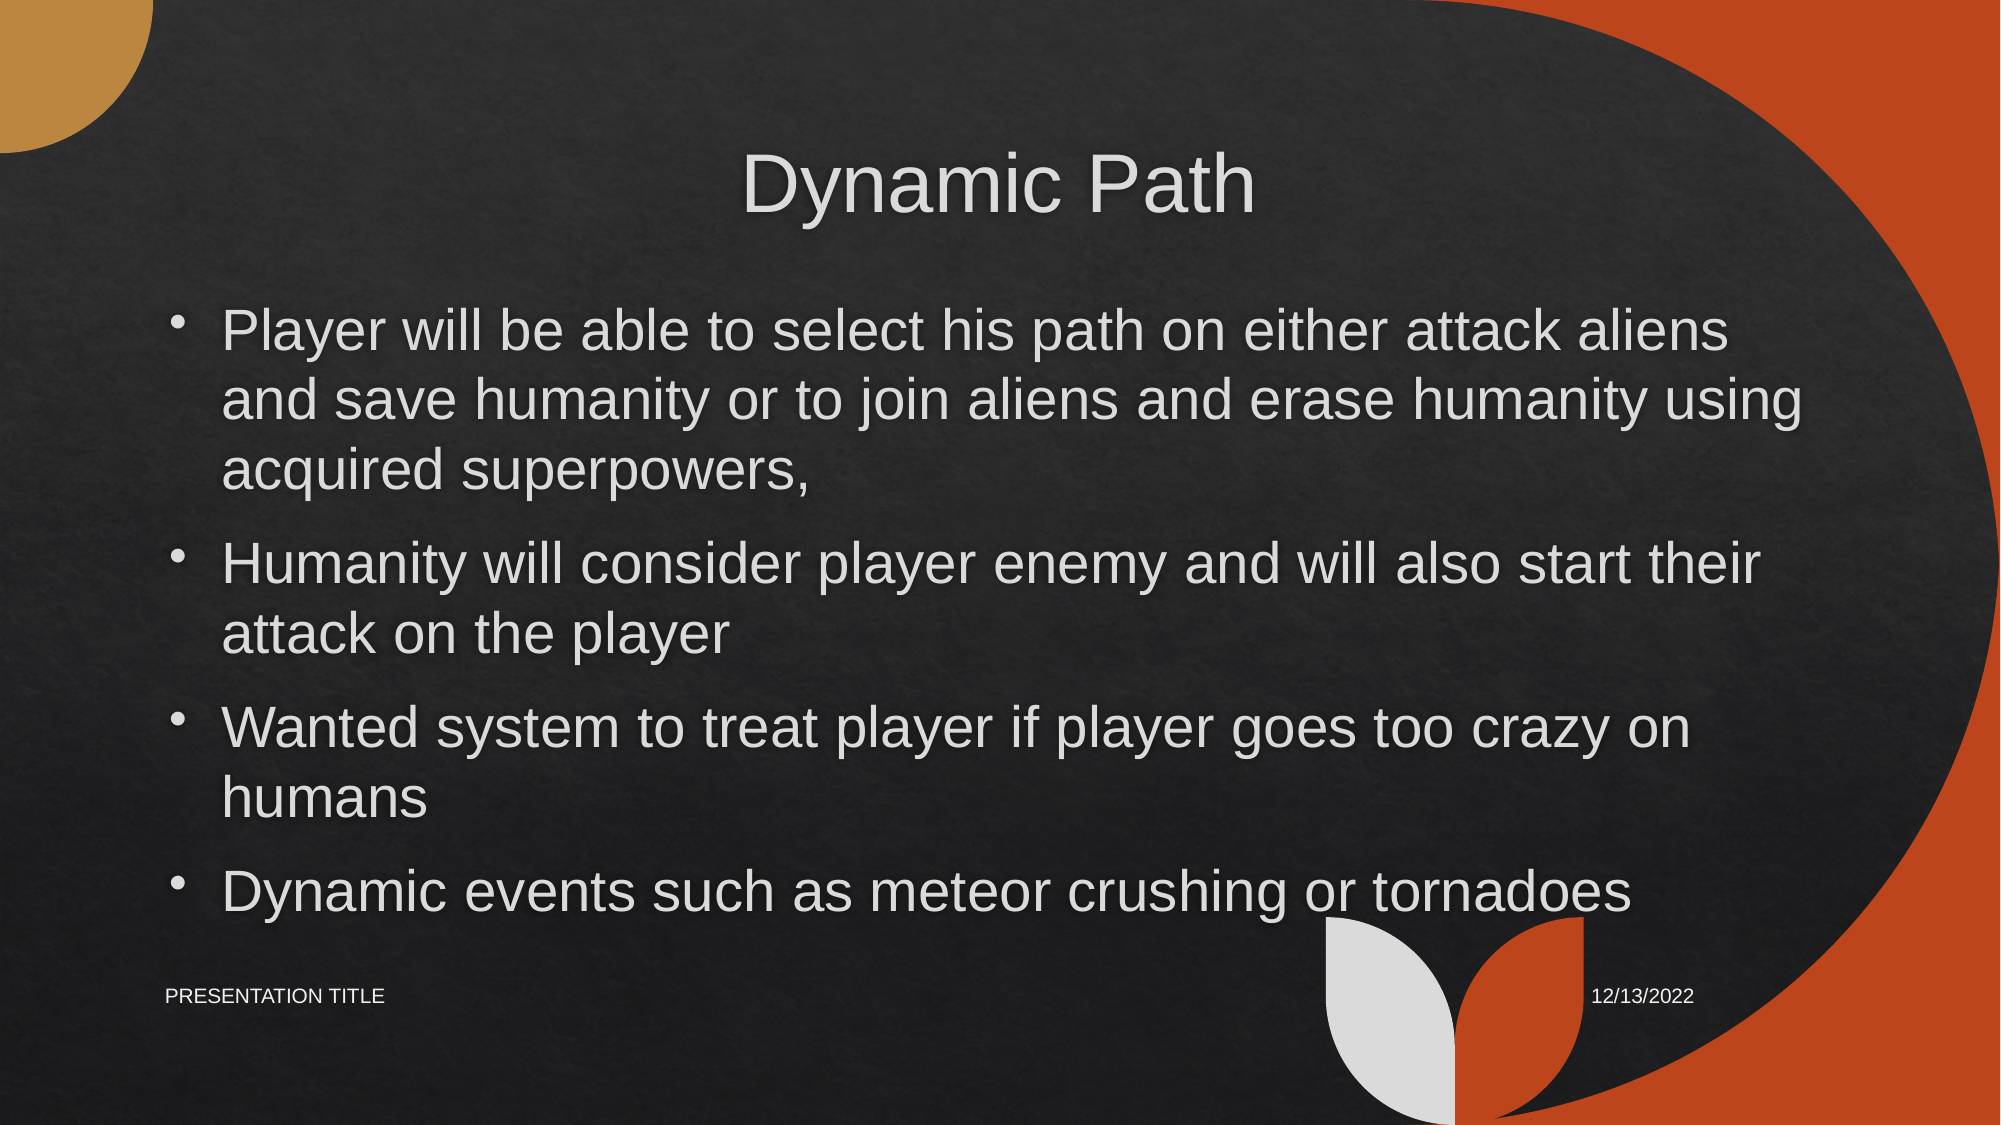

# Dynamic Path
Player will be able to select his path on either attack aliens and save humanity or to join aliens and erase humanity using acquired superpowers,
Humanity will consider player enemy and will also start their attack on the player
Wanted system to treat player if player goes too crazy on humans
Dynamic events such as meteor crushing or tornadoes
PRESENTATION TITLE
12/13/2022
6